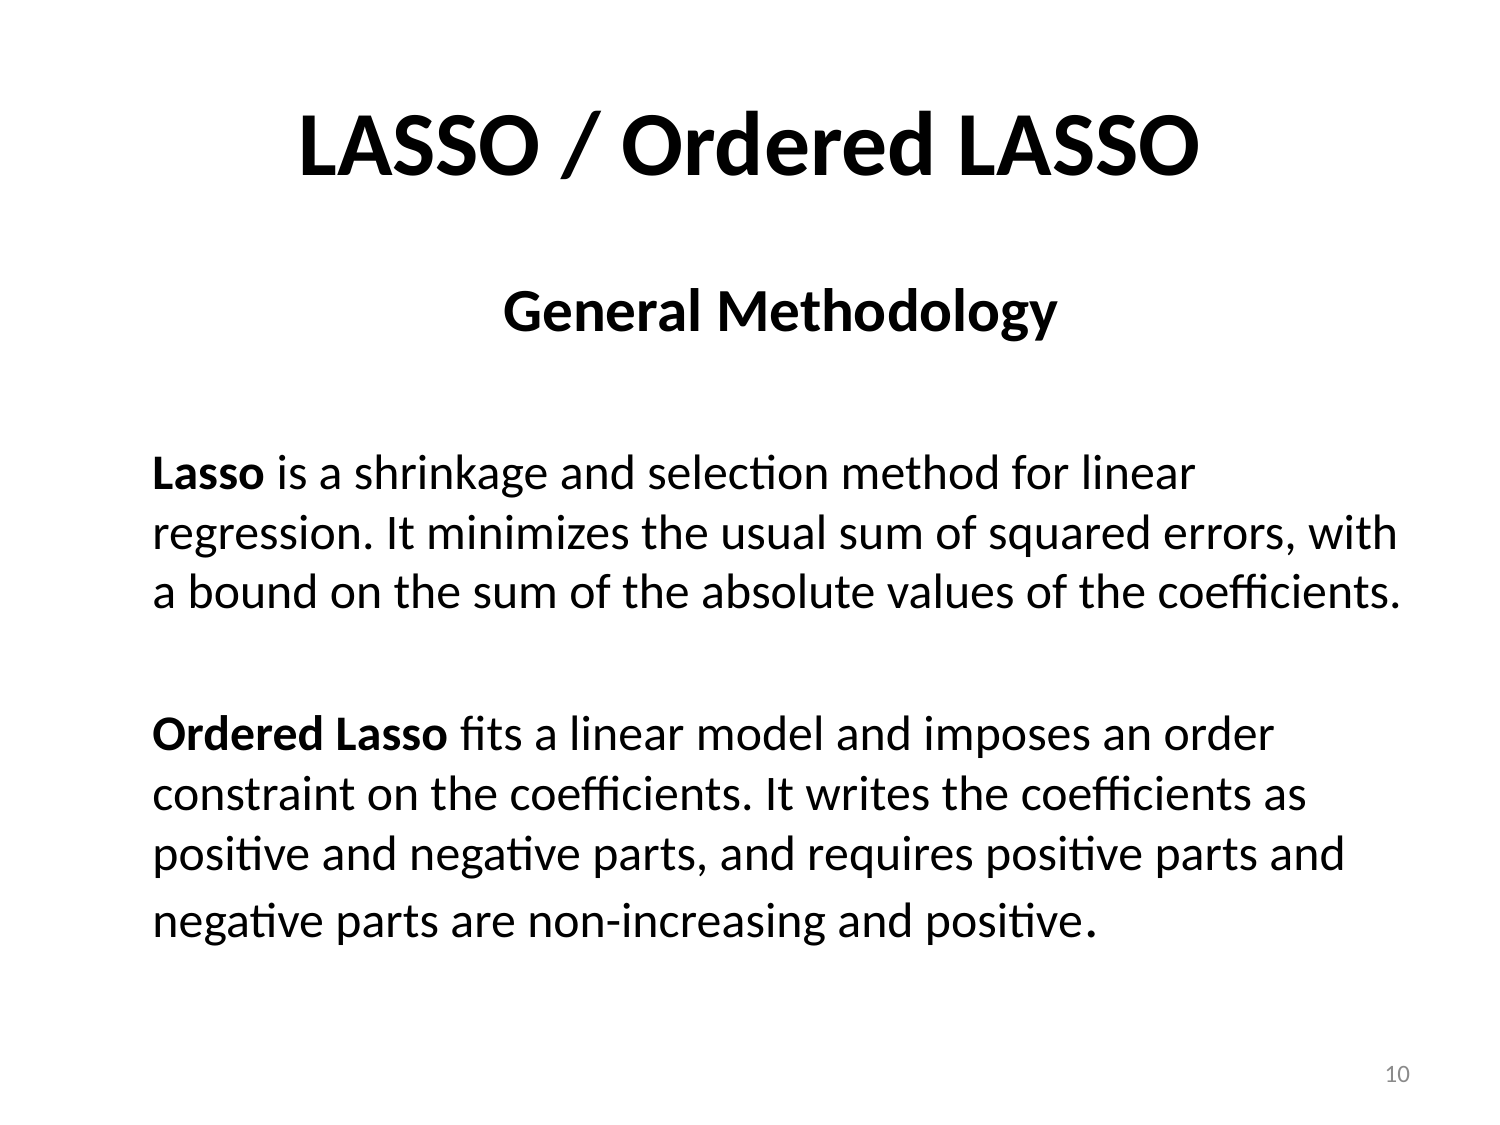

# LASSO / Ordered LASSO
General Methodology

Lasso is a shrinkage and selection method for linear regression. It minimizes the usual sum of squared errors, with a bound on the sum of the absolute values of the coefficients.

Ordered Lasso fits a linear model and imposes an order constraint on the coefficients. It writes the coefficients as positive and negative parts, and requires positive parts and negative parts are non-increasing and positive.
10